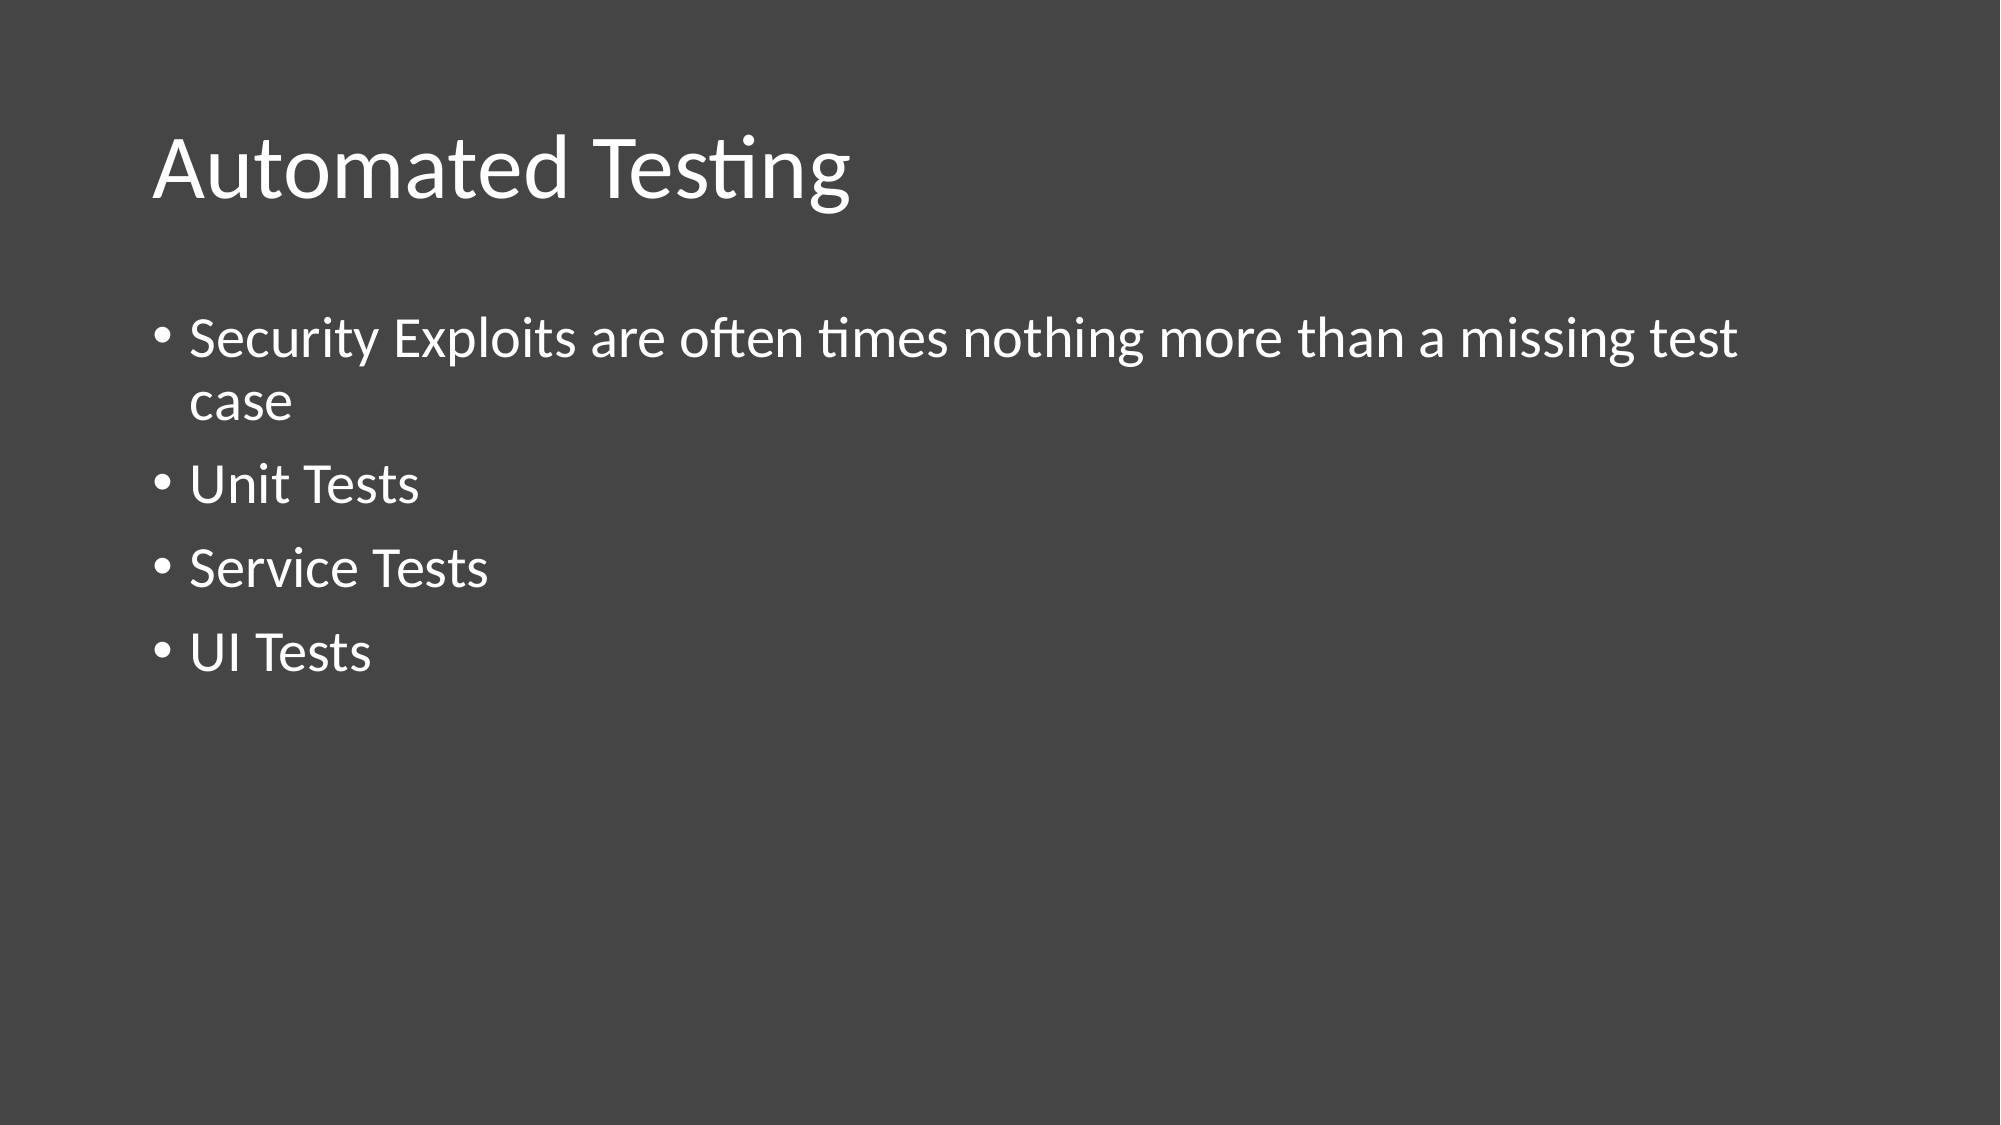

# Automated Testing
Security Exploits are often times nothing more than a missing test case
Unit Tests
Service Tests
UI Tests